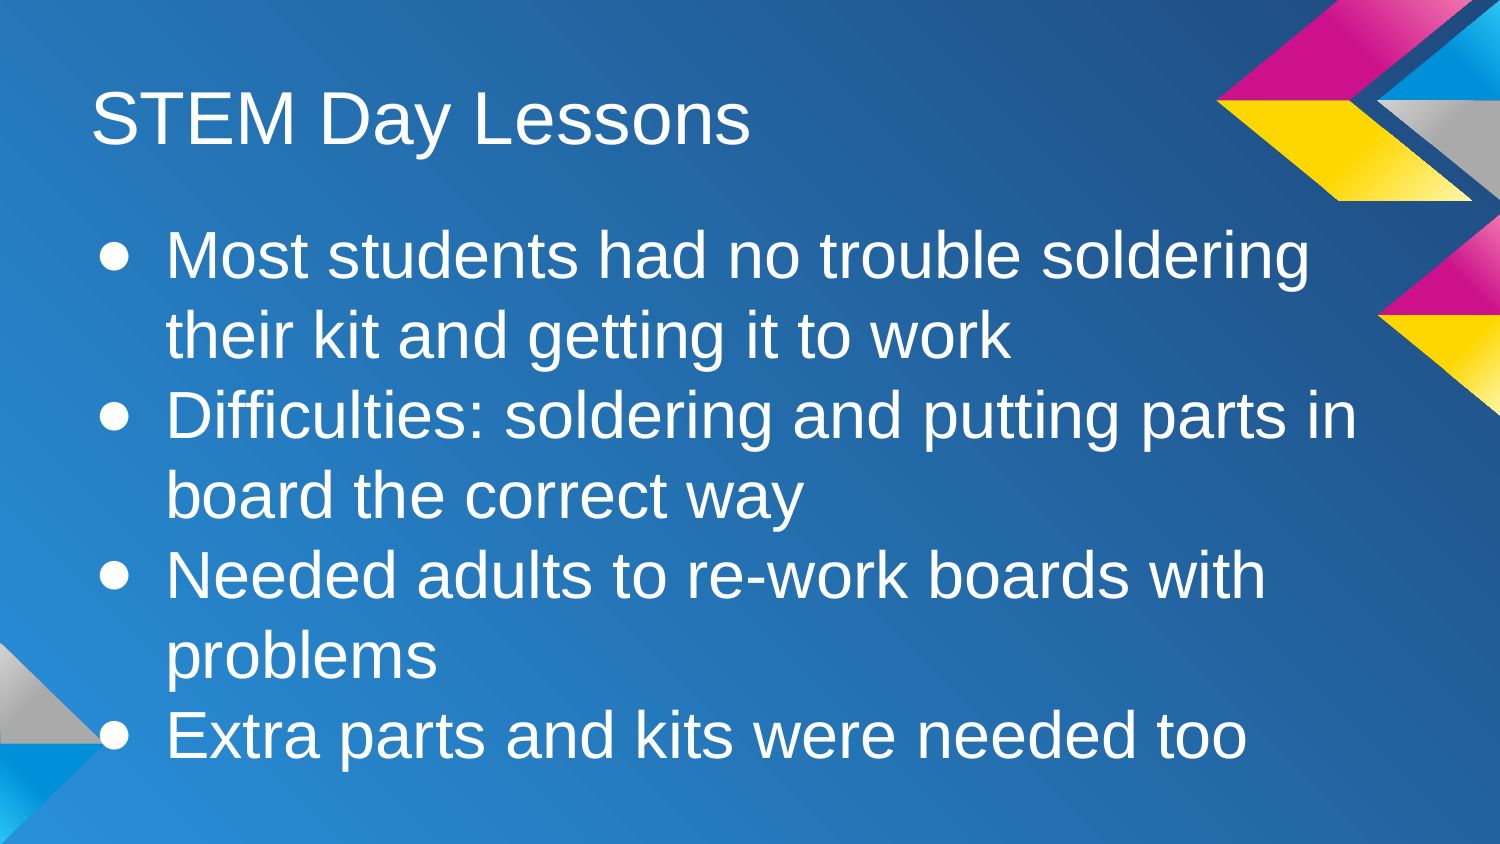

# STEM Day Lessons
Most students had no trouble soldering their kit and getting it to work
Difficulties: soldering and putting parts in board the correct way
Needed adults to re-work boards with problems
Extra parts and kits were needed too